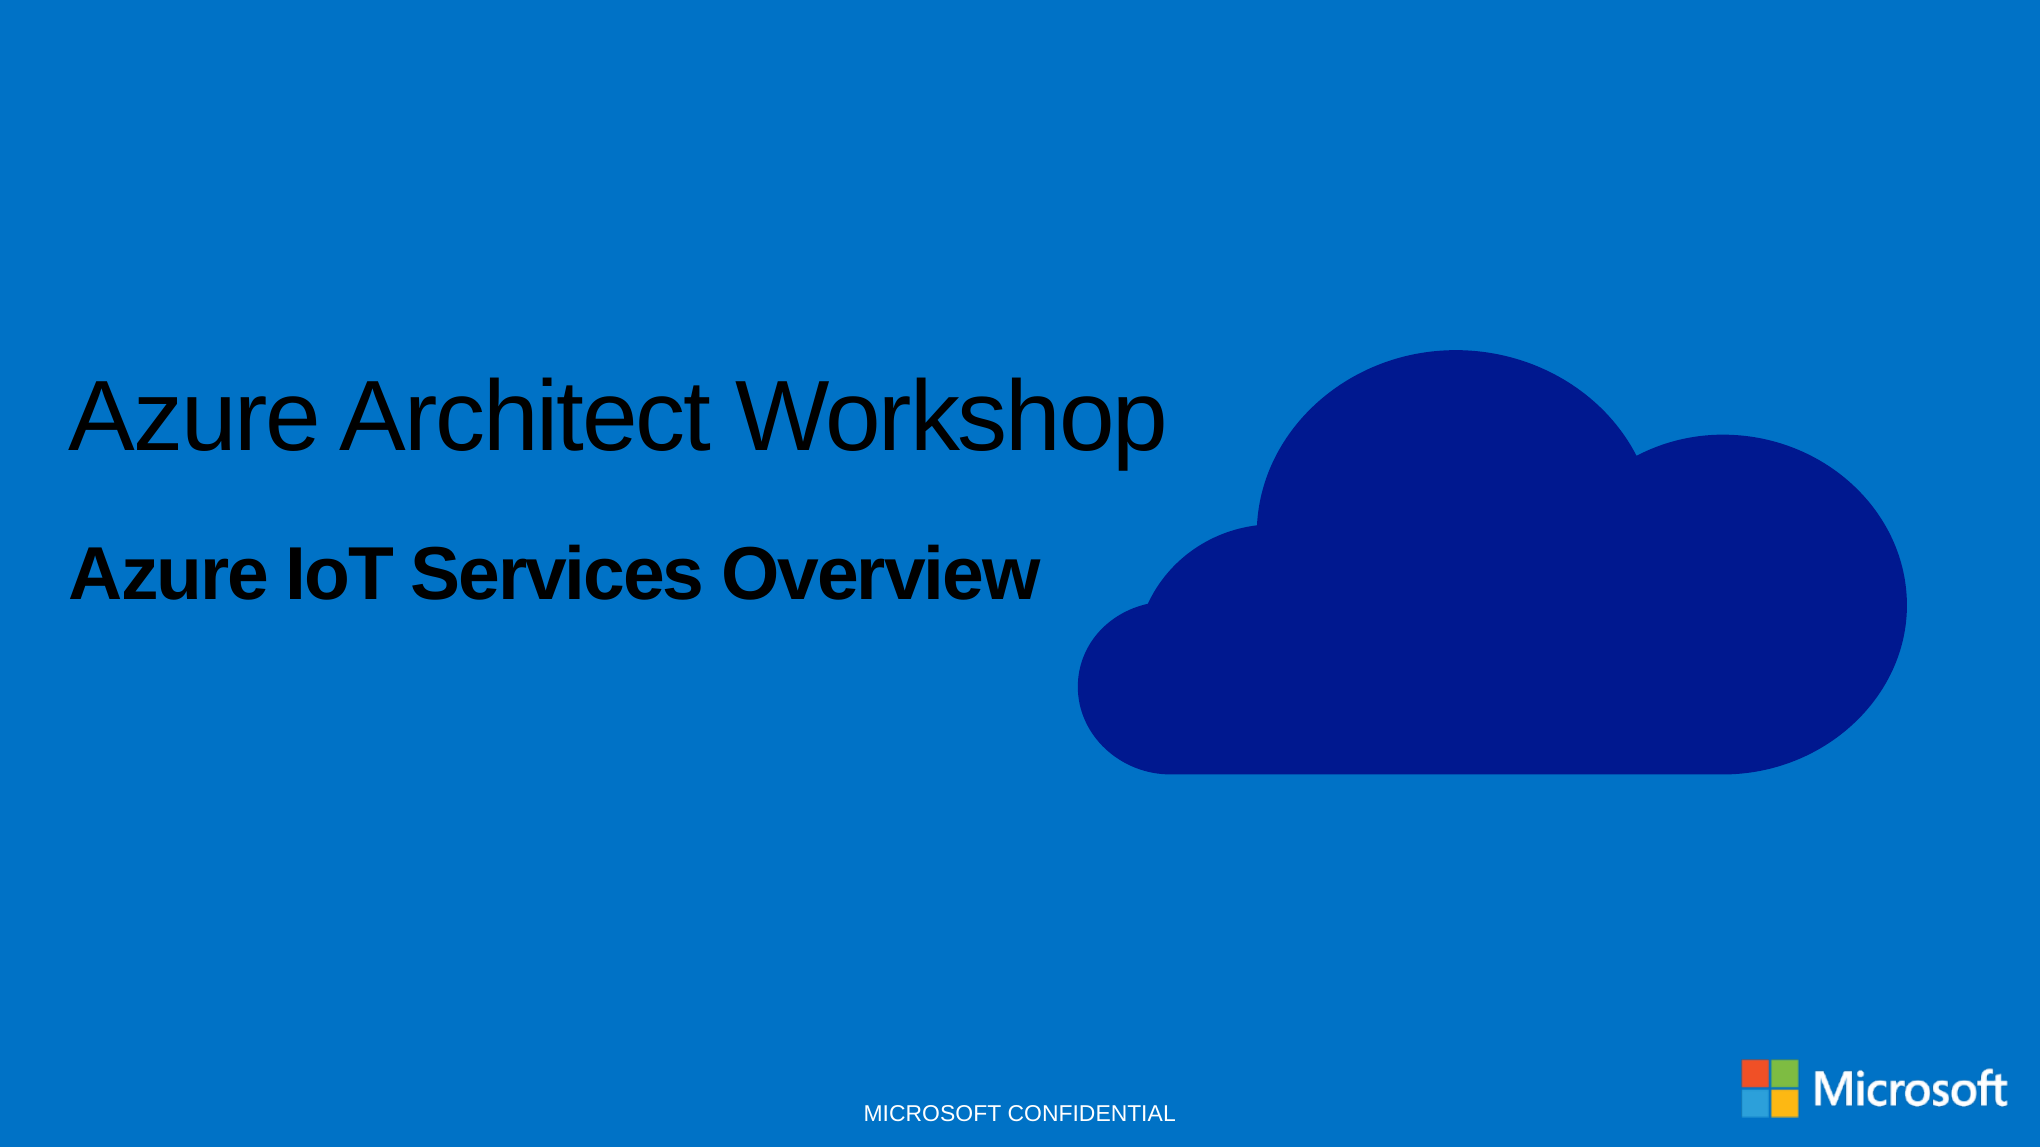

# Azure Architect Workshop Azure IoT Services Overview